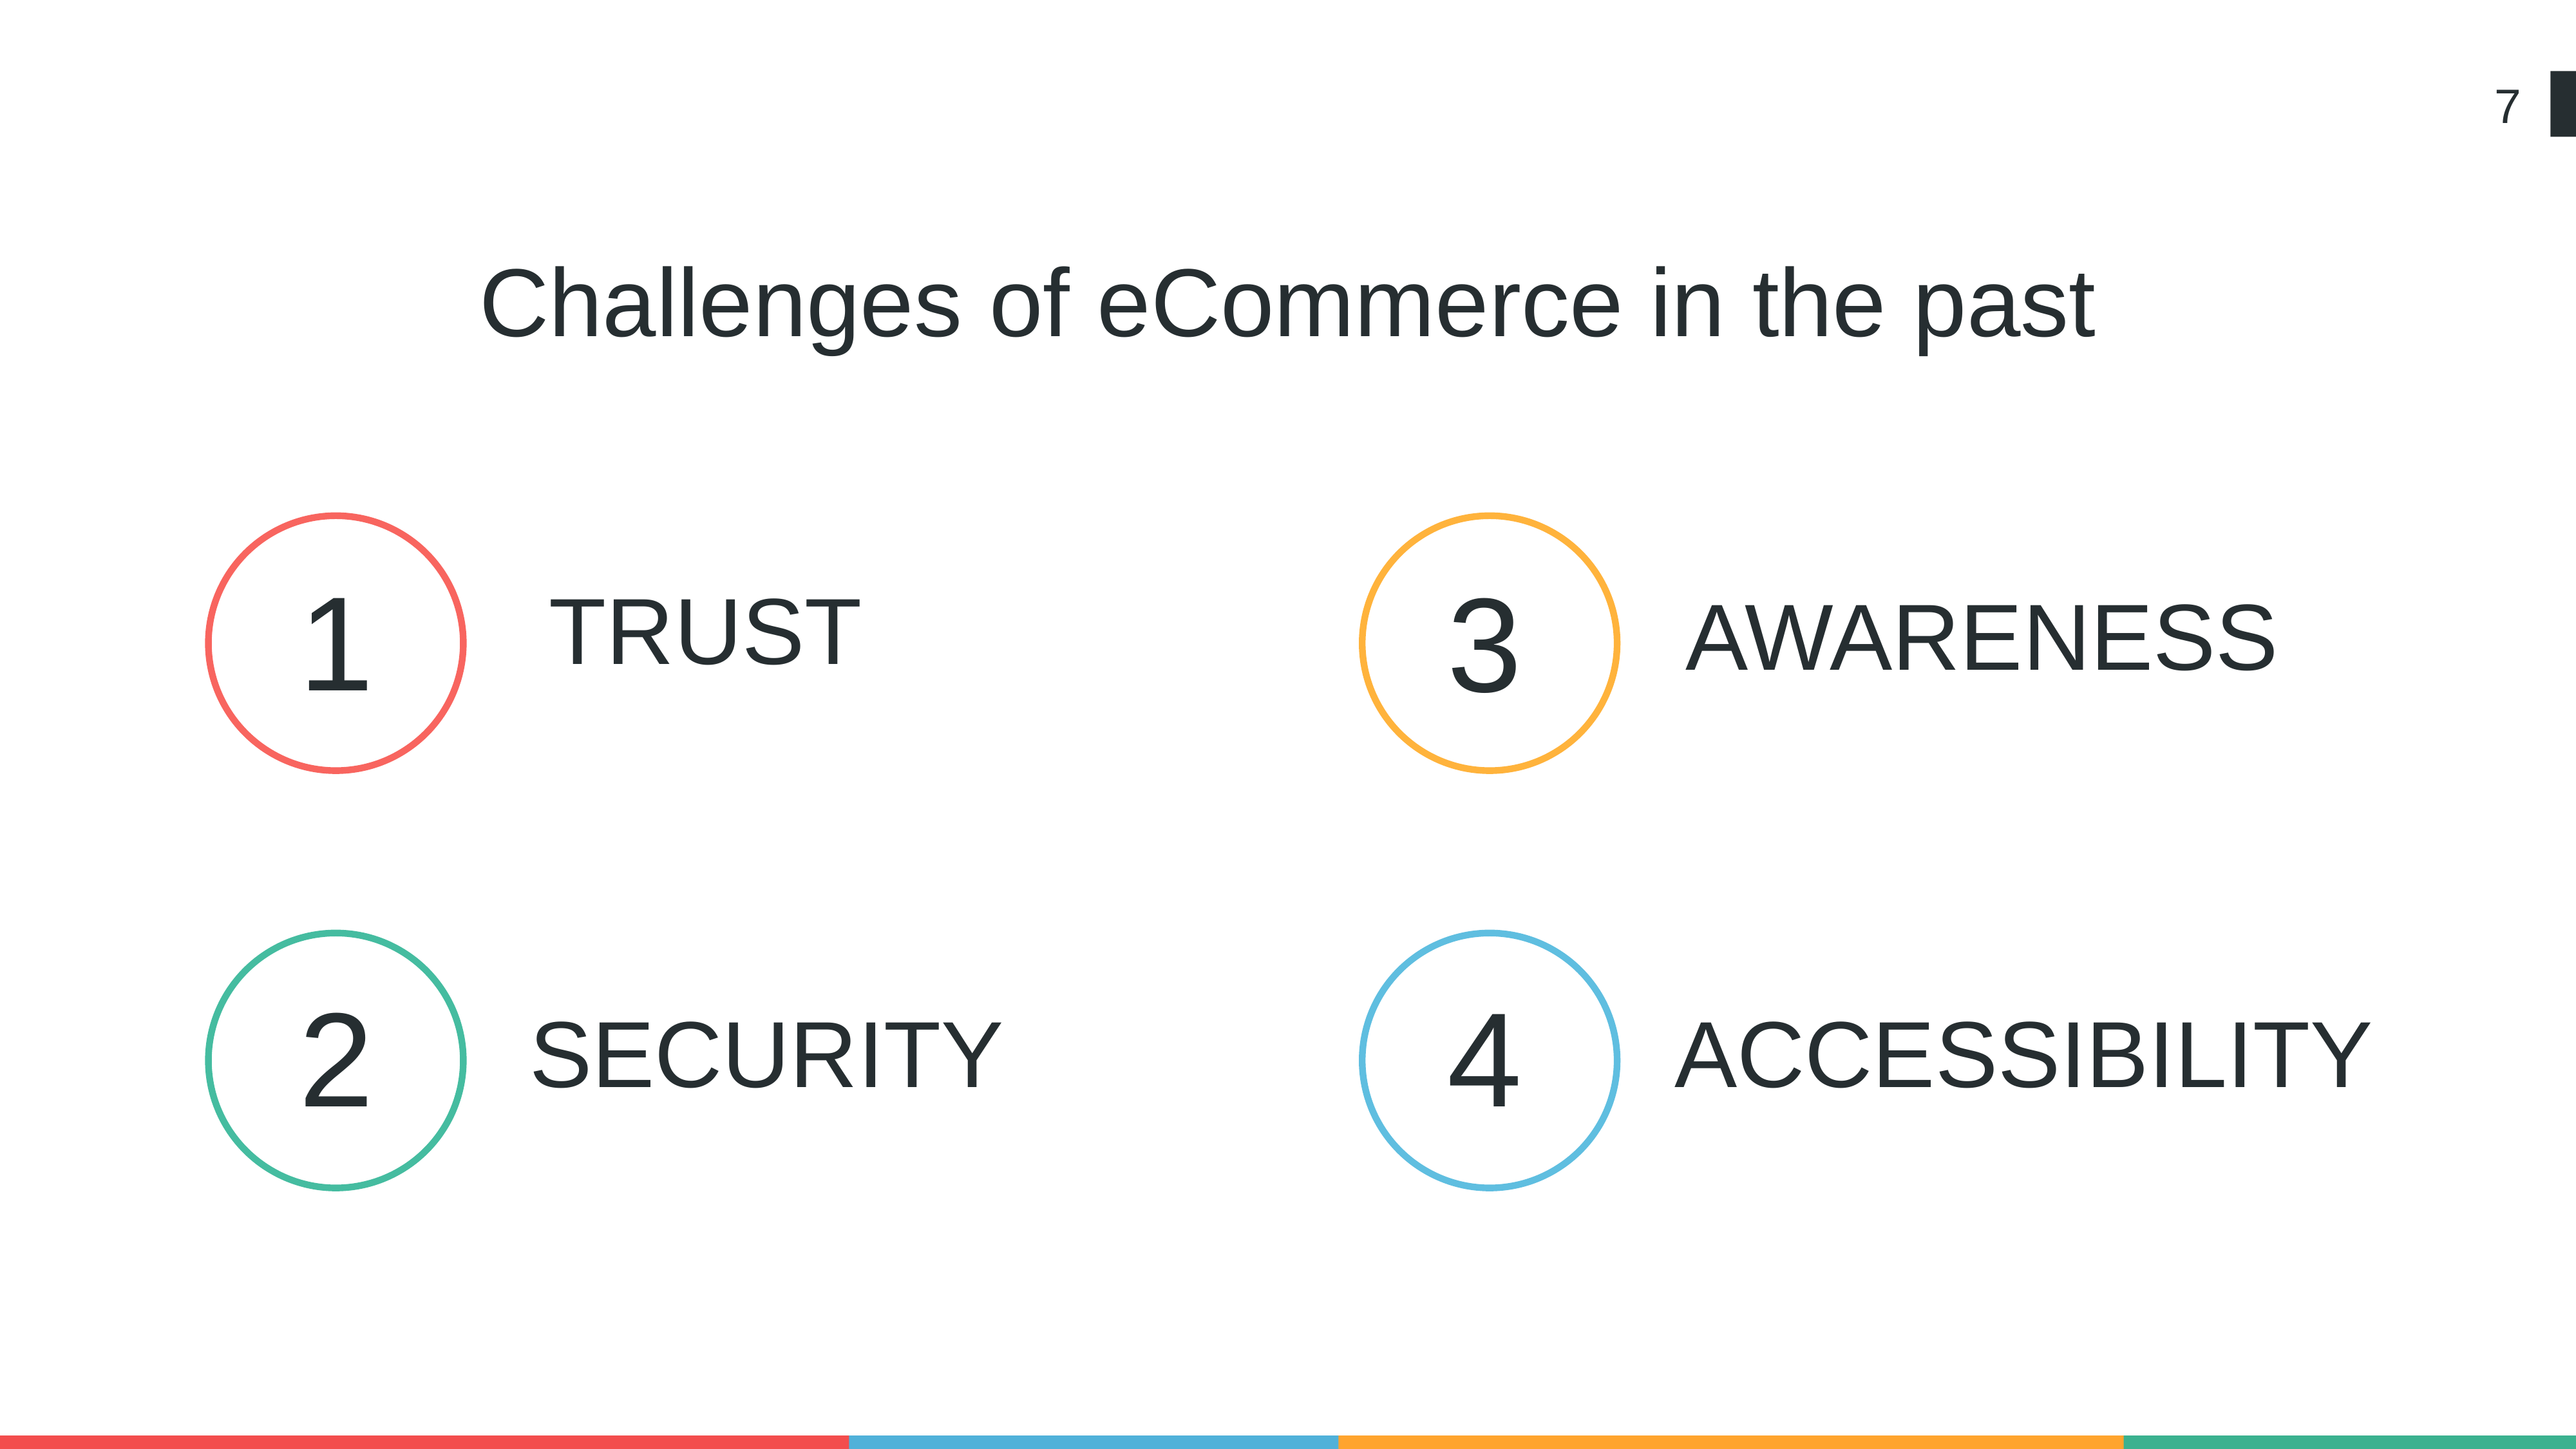

7
Challenges of eCommerce in the past

1
3
Trust
Awareness

2
4
Security
Accessibility